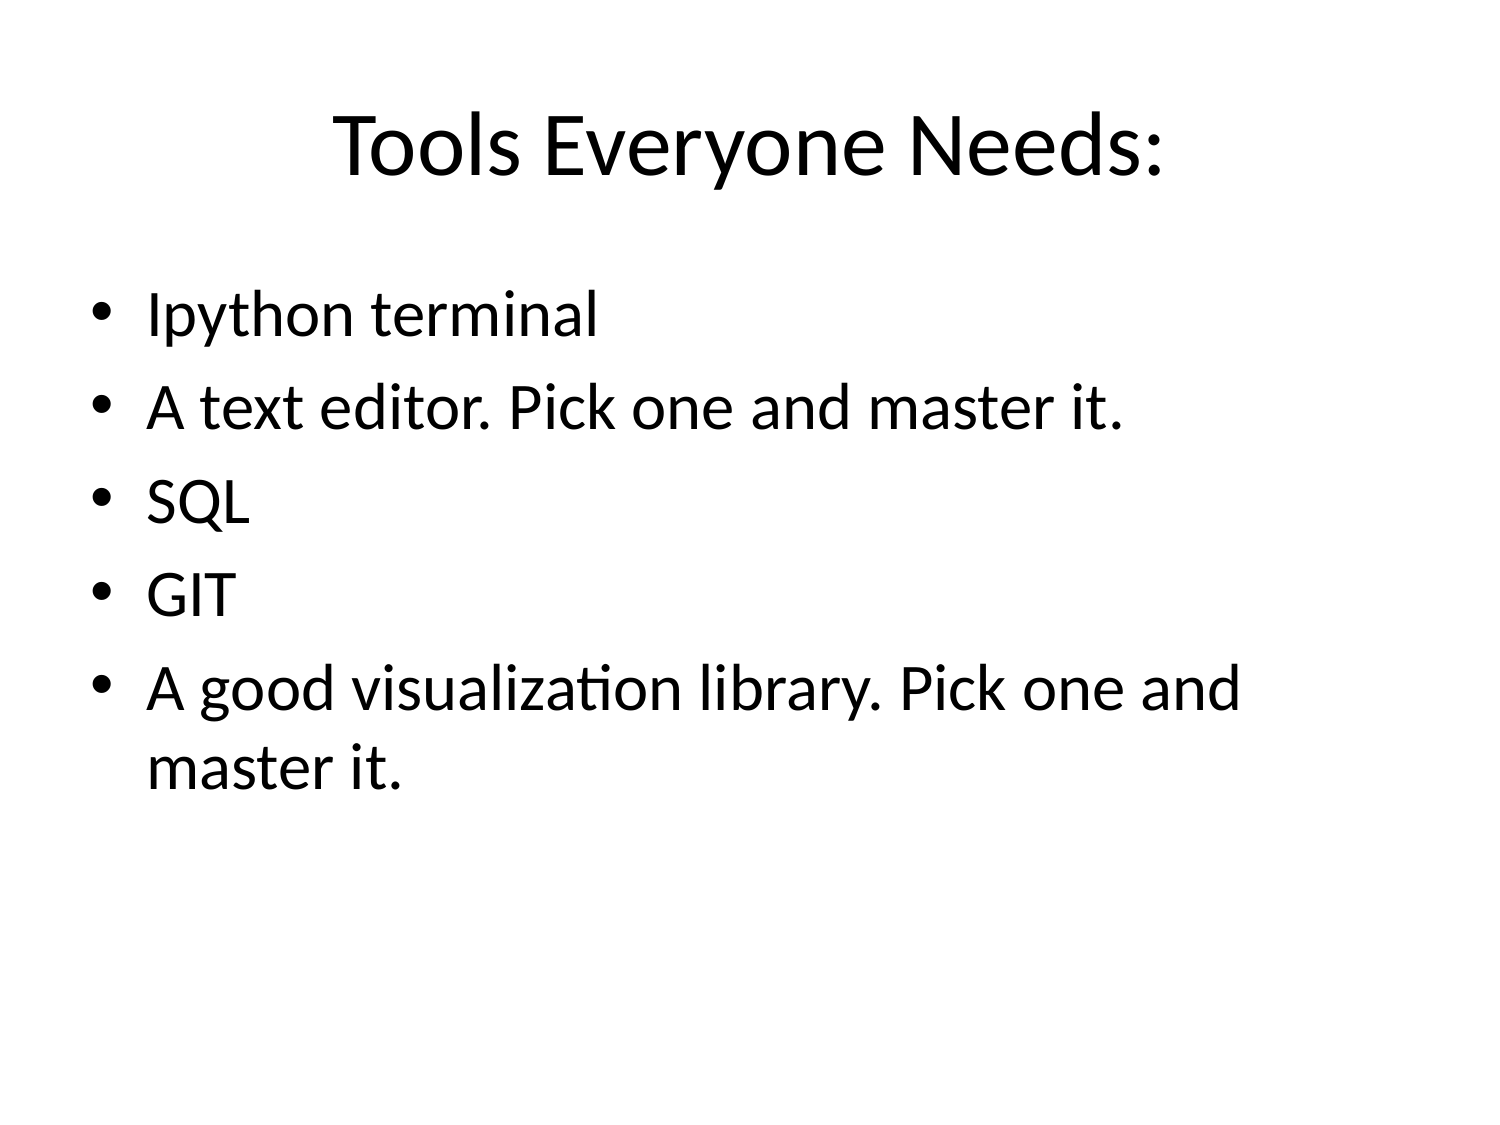

# Tools Everyone Needs:
Ipython terminal
A text editor. Pick one and master it.
SQL
GIT
A good visualization library. Pick one and master it.